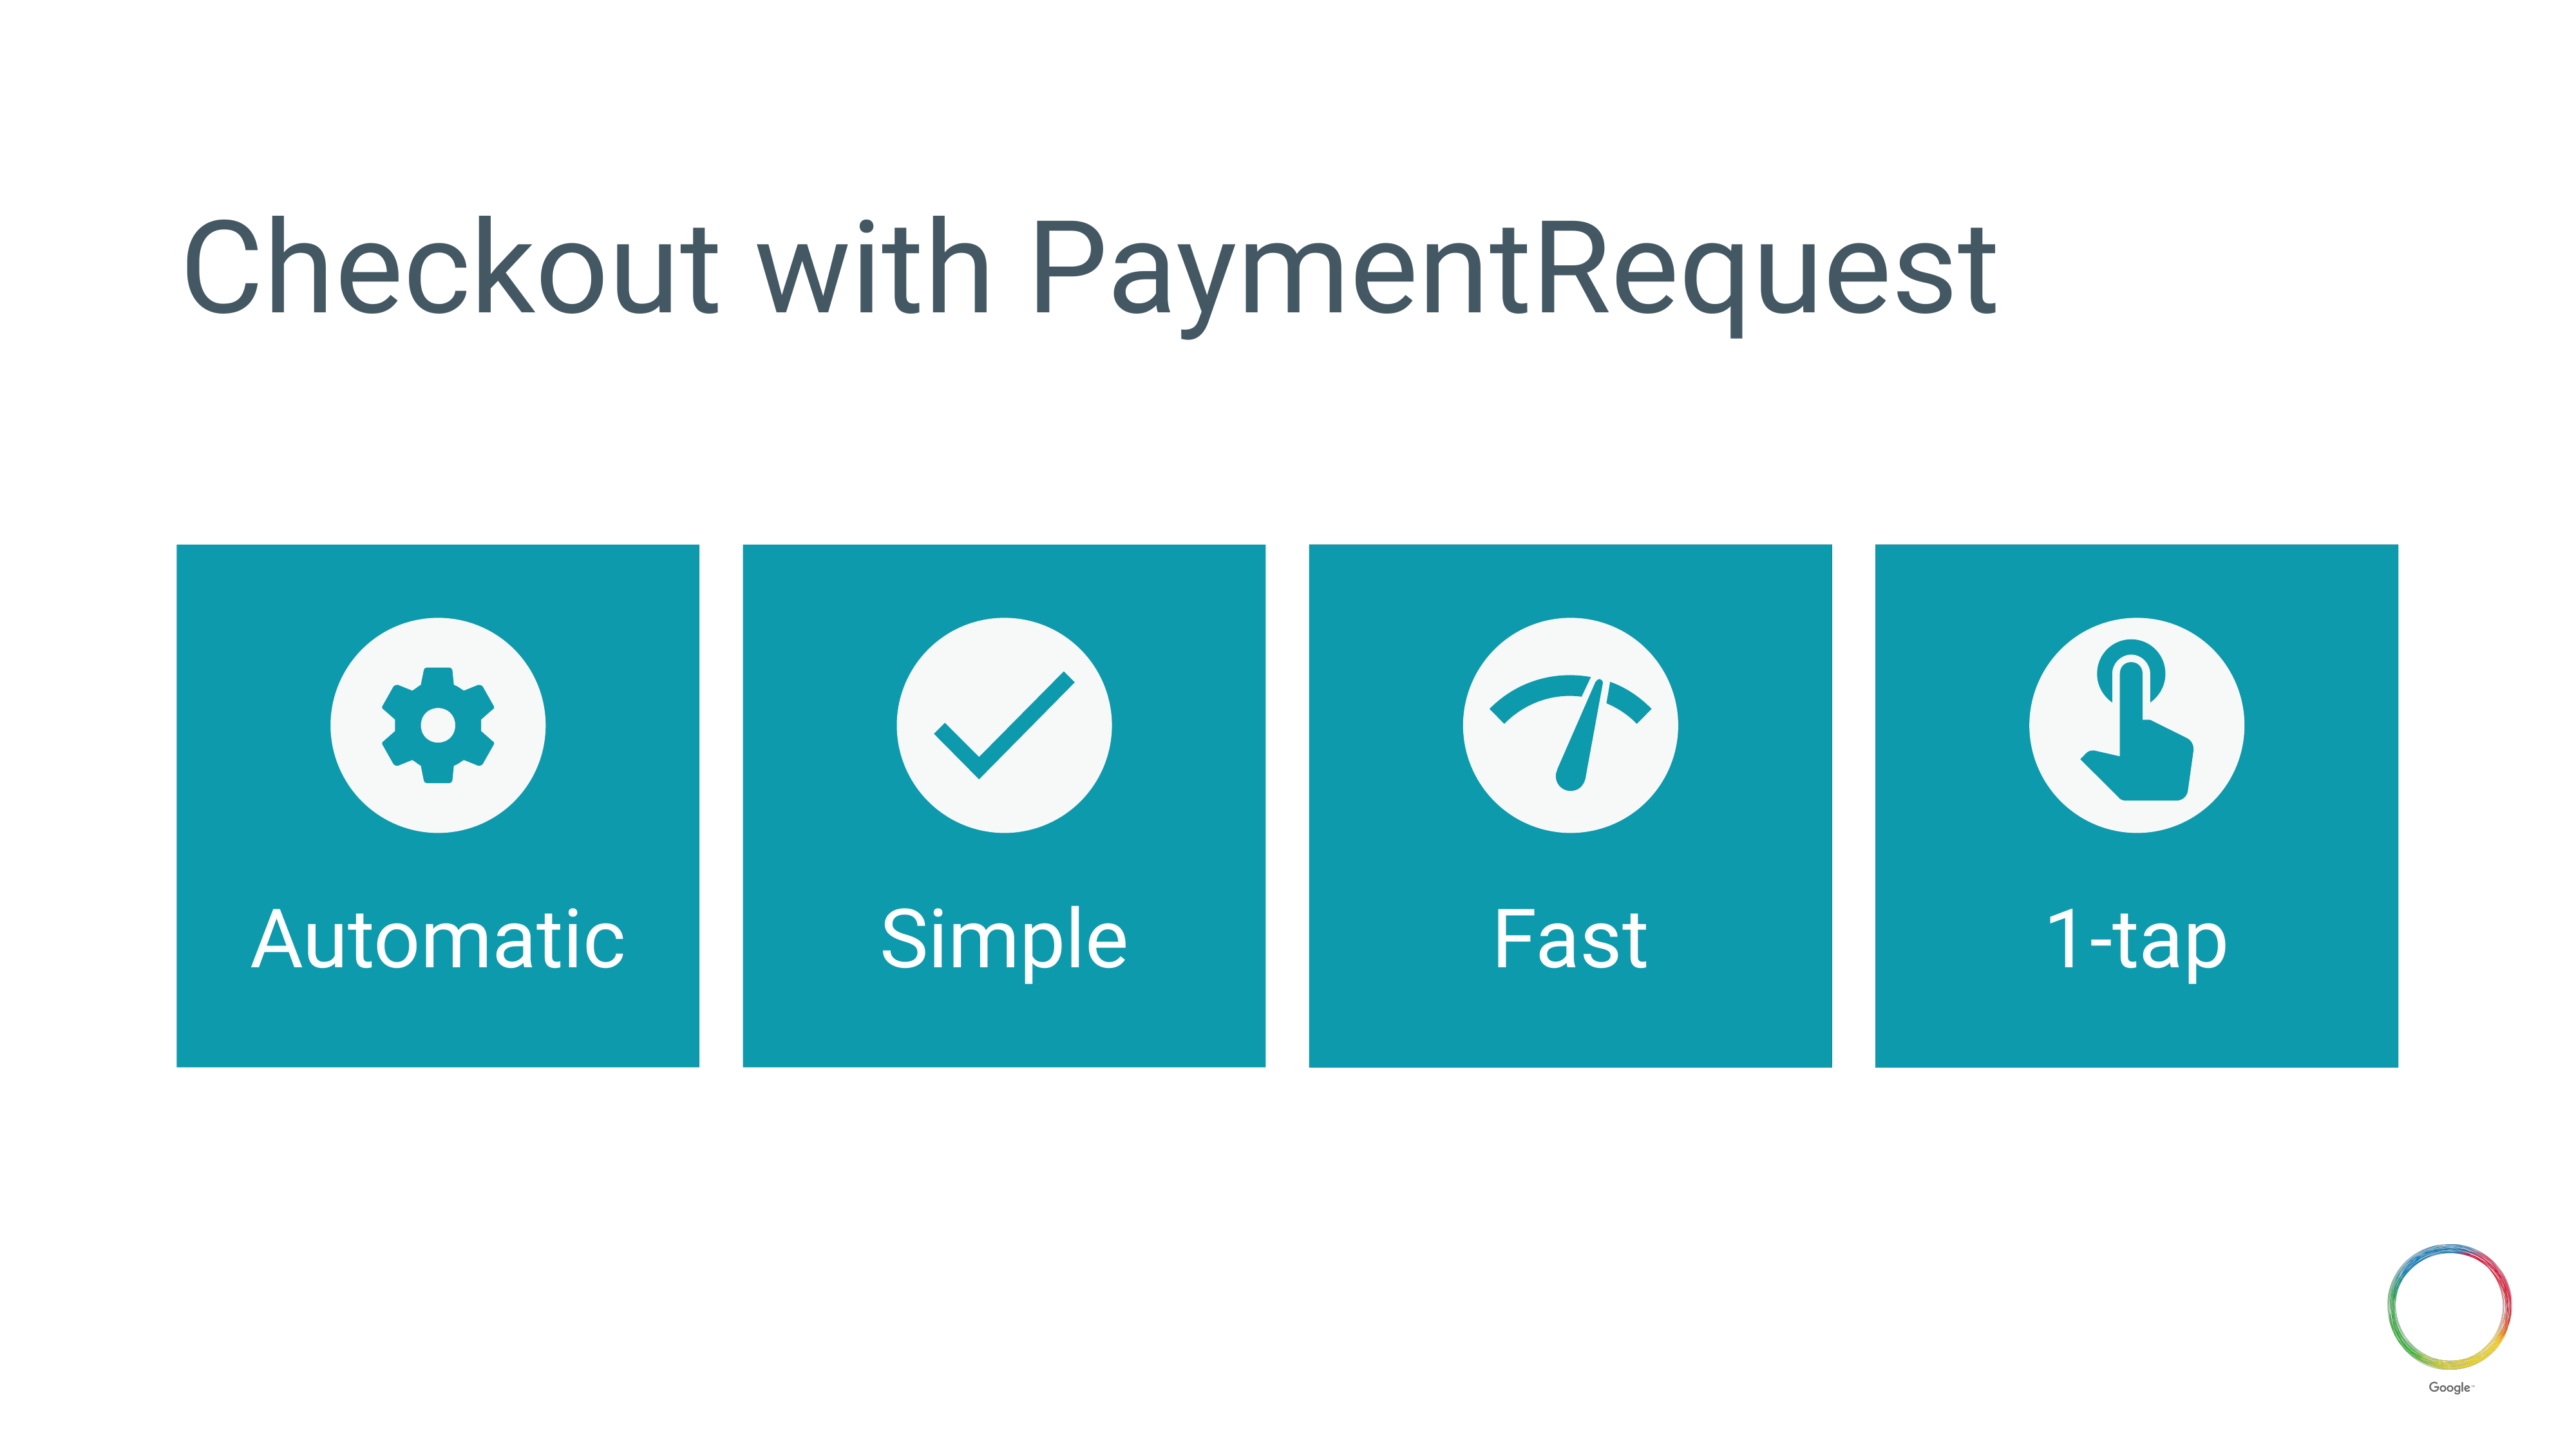

Checkout with PaymentRequest

Automatic

Simple

Fast

1-tap

Slow
N-taps